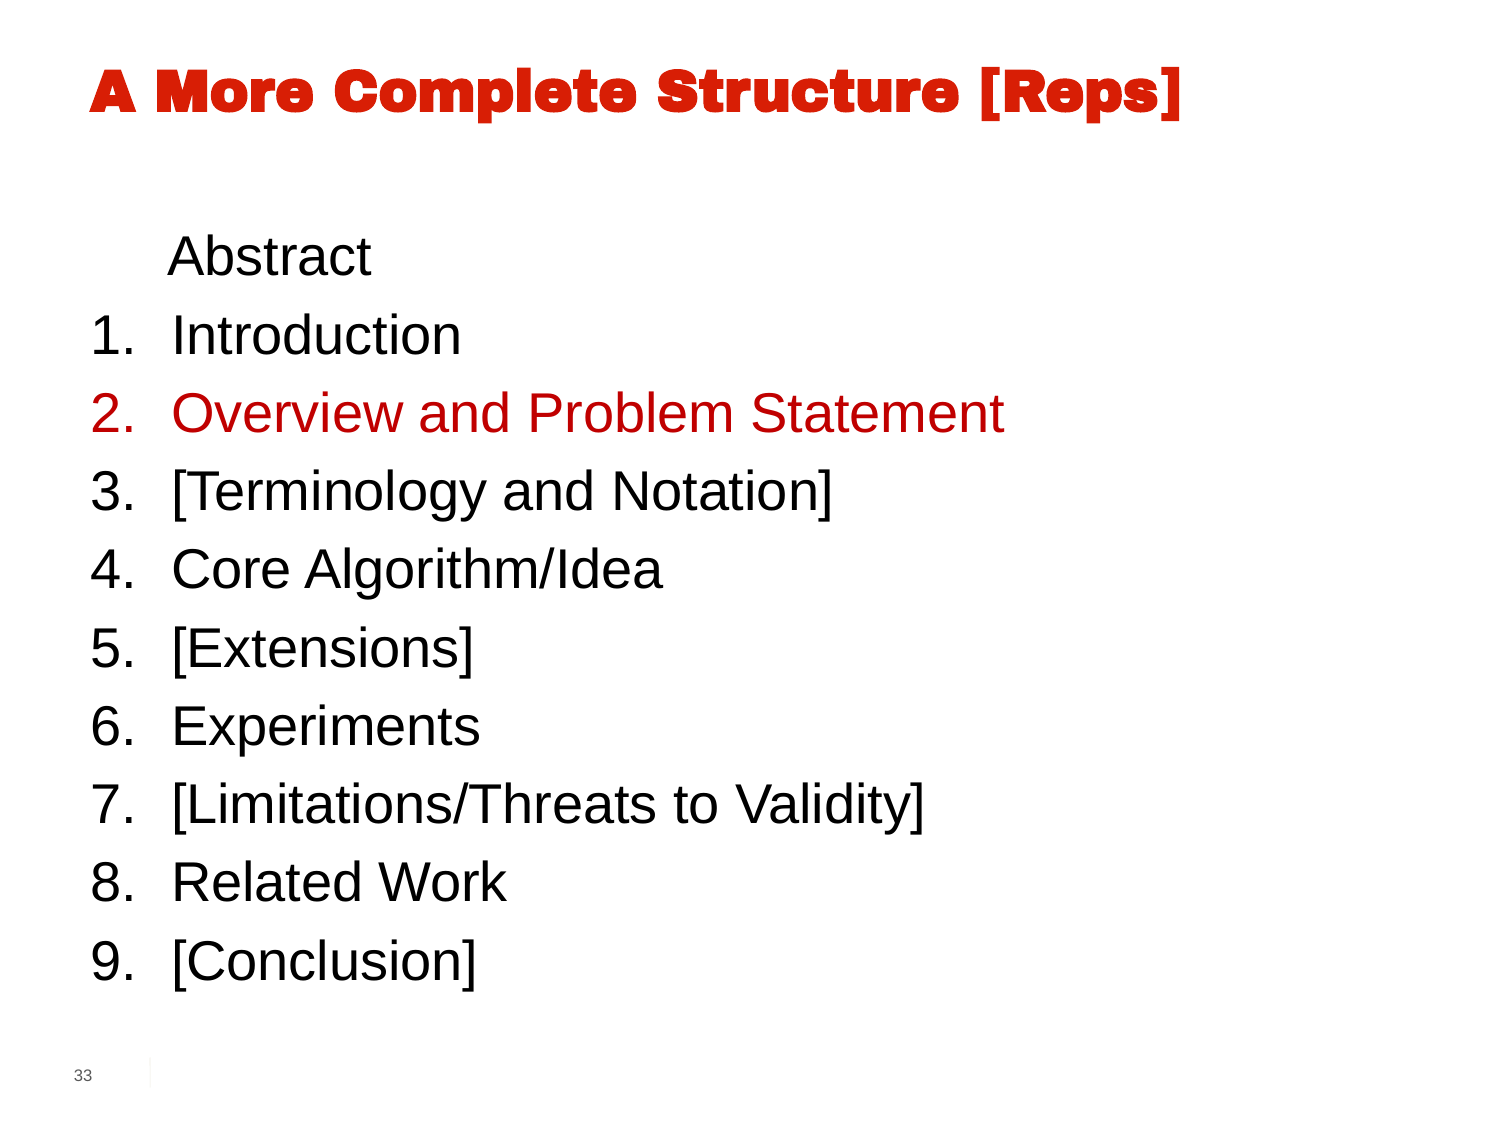

# A More Complete Structure [Reps]
     Abstract
Introduction
Overview and Problem Statement
[Terminology and Notation]
Core Algorithm/Idea
[Extensions]
Experiments
[Limitations/Threats to Validity]
Related Work
[Conclusion]
33